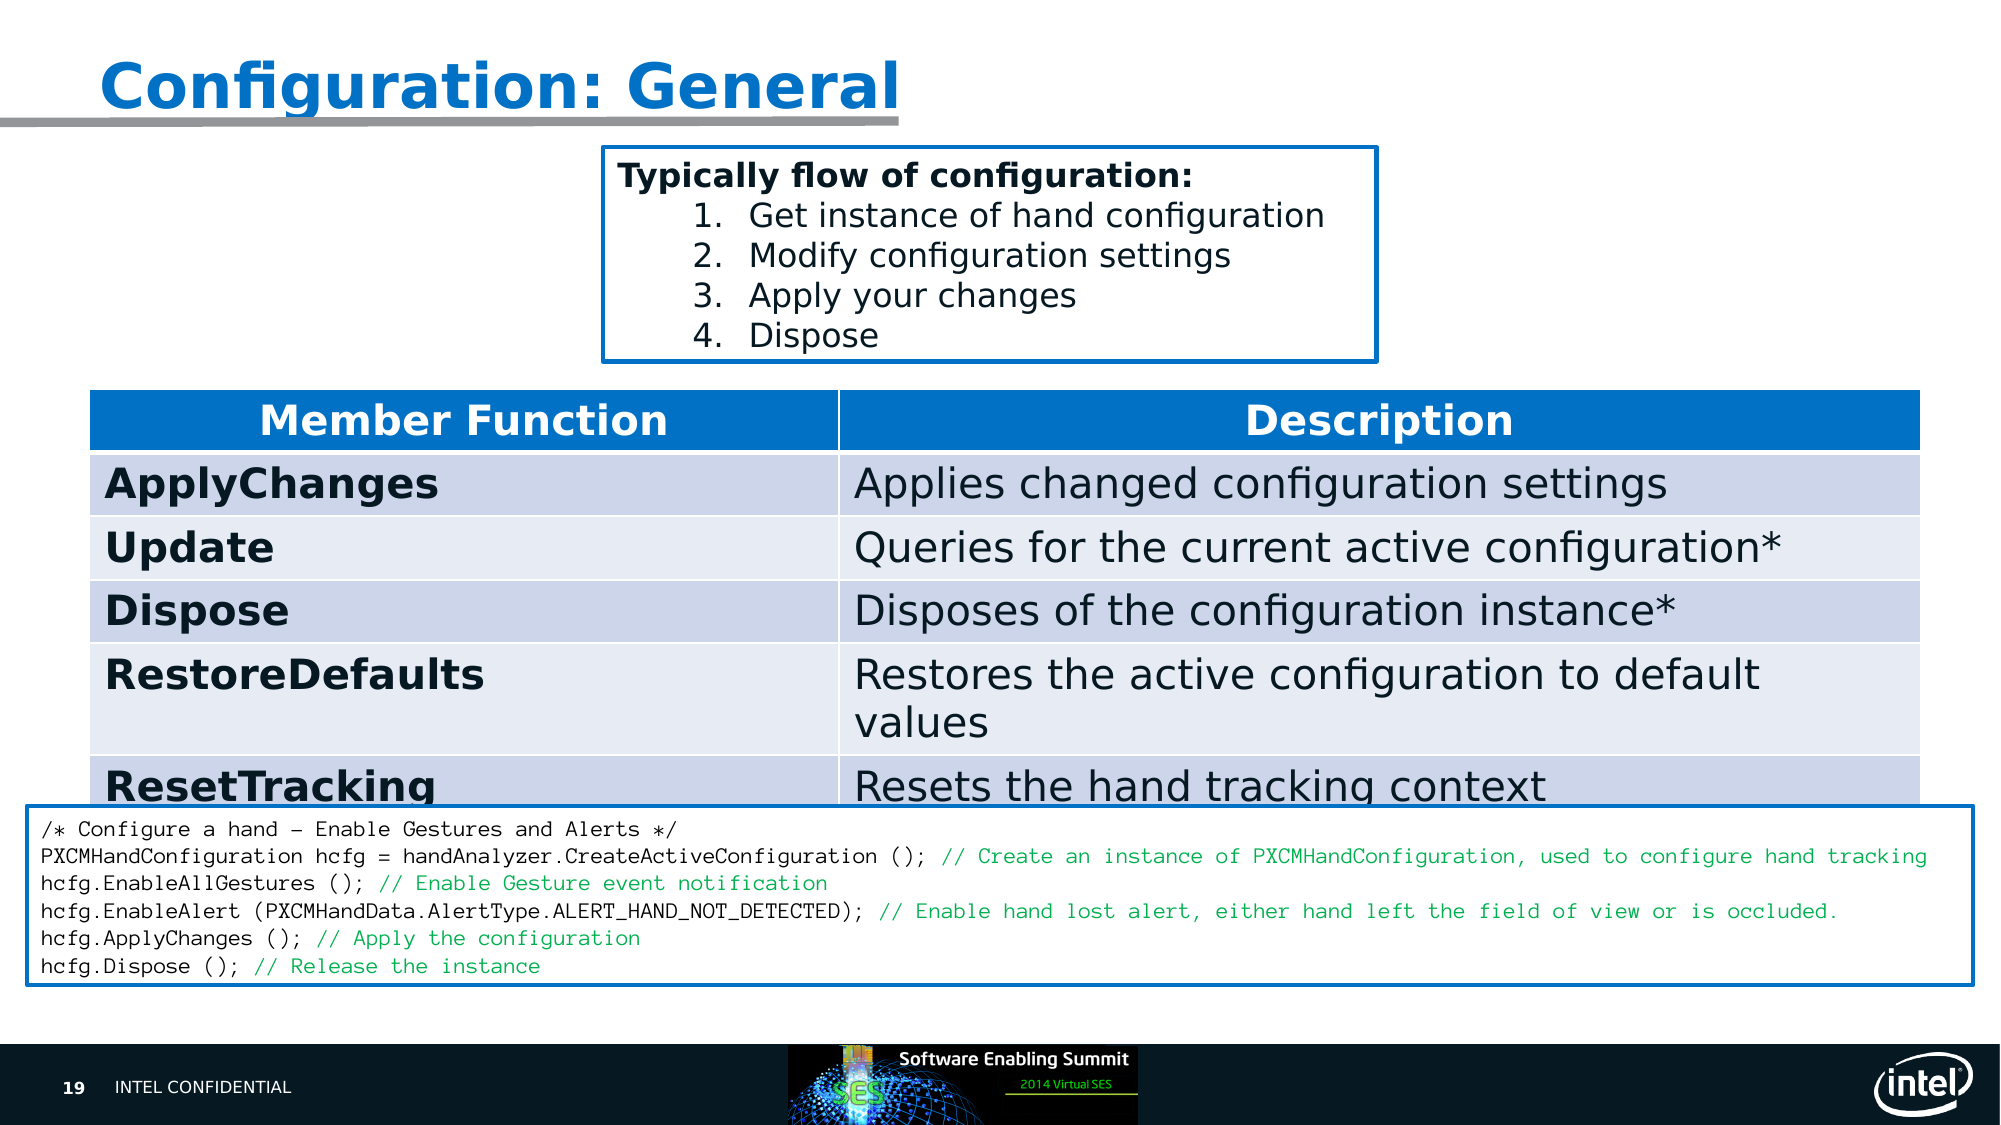

# Configuration: General
Typically flow of configuration:
Get instance of hand configuration
Modify configuration settings
Apply your changes
Dispose

| Member Function | Description |
| --- | --- |
| ApplyChanges | Applies changed configuration settings |
| Update | Queries for the current active configuration\* |
| Dispose | Disposes of the configuration instance\* |
| RestoreDefaults | Restores the active configuration to default values |
| ResetTracking | Resets the hand tracking context |
/* Configure a hand - Enable Gestures and Alerts */
PXCMHandConfiguration hcfg = handAnalyzer.CreateActiveConfiguration (); // Create an instance of PXCMHandConfiguration, used to configure hand tracking
hcfg.EnableAllGestures (); // Enable Gesture event notification
hcfg.EnableAlert (PXCMHandData.AlertType.ALERT_HAND_NOT_DETECTED); // Enable hand lost alert, either hand left the field of view or is occluded.
hcfg.ApplyChanges (); // Apply the configuration
hcfg.Dispose (); // Release the instance
19